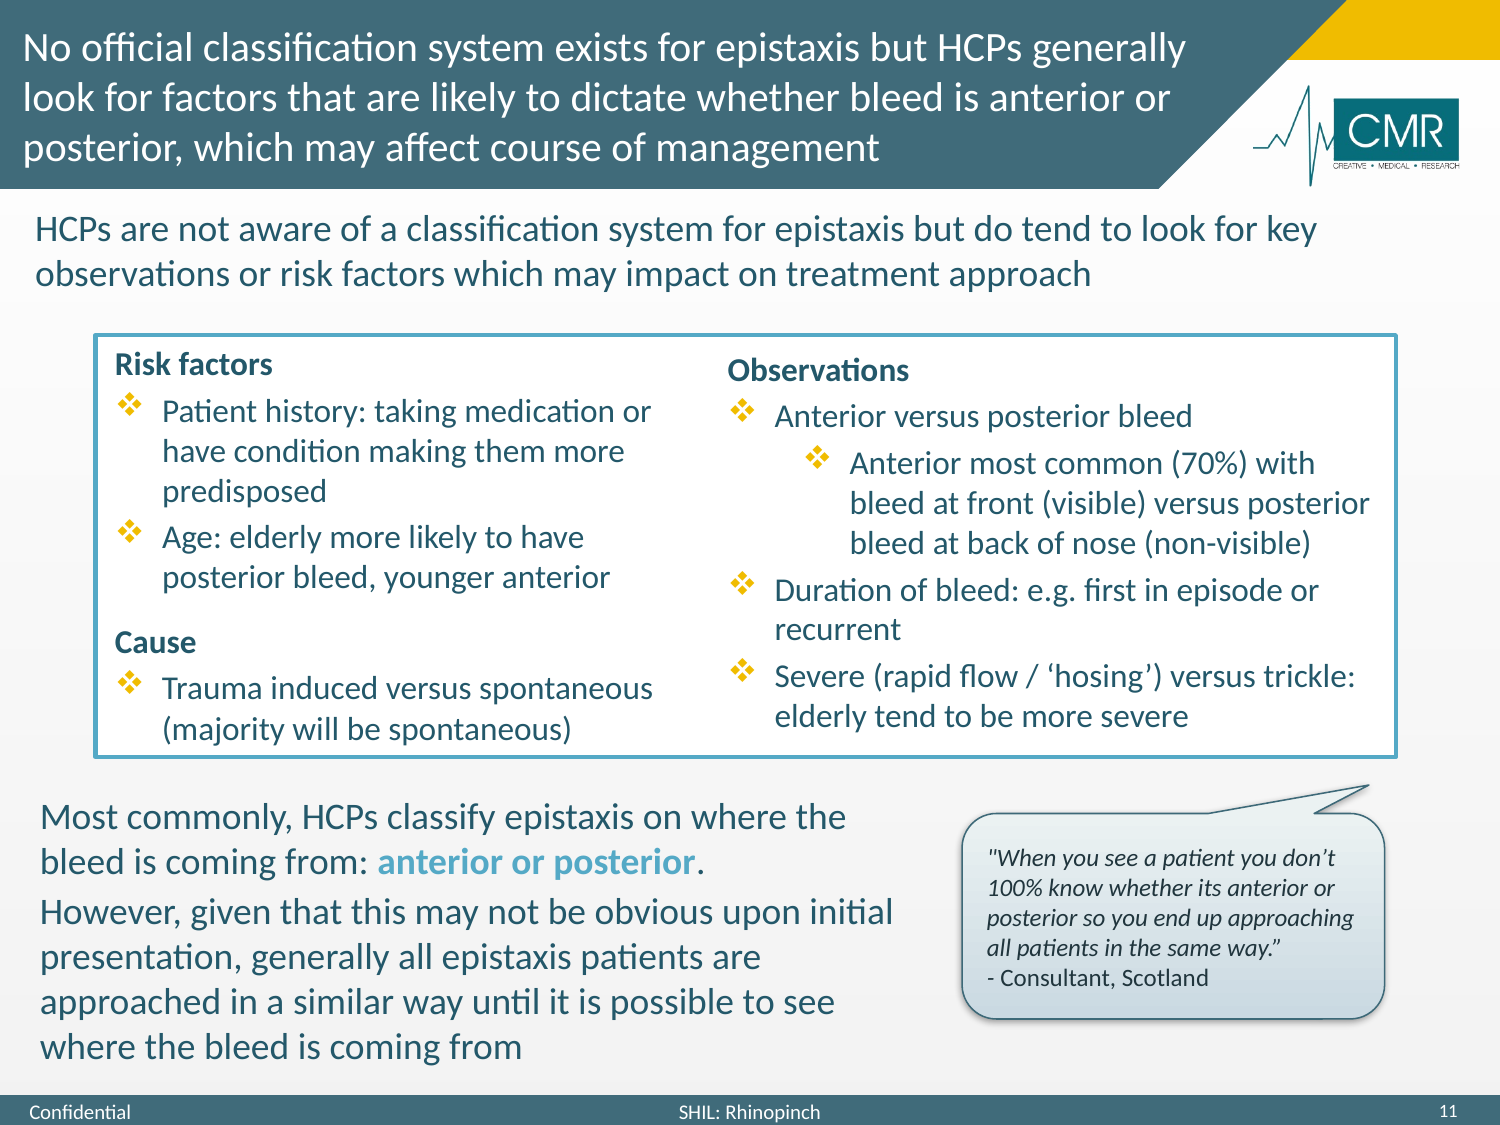

# No official classification system exists for epistaxis but HCPs generally look for factors that are likely to dictate whether bleed is anterior or posterior, which may affect course of management
HCPs are not aware of a classification system for epistaxis but do tend to look for key observations or risk factors which may impact on treatment approach

Risk factors
Patient history: taking medication or have condition making them more predisposed
Age: elderly more likely to have posterior bleed, younger anterior
Observations
Anterior versus posterior bleed
Anterior most common (70%) with bleed at front (visible) versus posterior bleed at back of nose (non-visible)
Duration of bleed: e.g. first in episode or recurrent
Severe (rapid flow / ‘hosing’) versus trickle: elderly tend to be more severe
Cause
Trauma induced versus spontaneous (majority will be spontaneous)
Most commonly, HCPs classify epistaxis on where the bleed is coming from: anterior or posterior.
However, given that this may not be obvious upon initial presentation, generally all epistaxis patients are approached in a similar way until it is possible to see where the bleed is coming from
"When you see a patient you don’t 100% know whether its anterior or posterior so you end up approaching all patients in the same way.”
- Consultant, Scotland
11